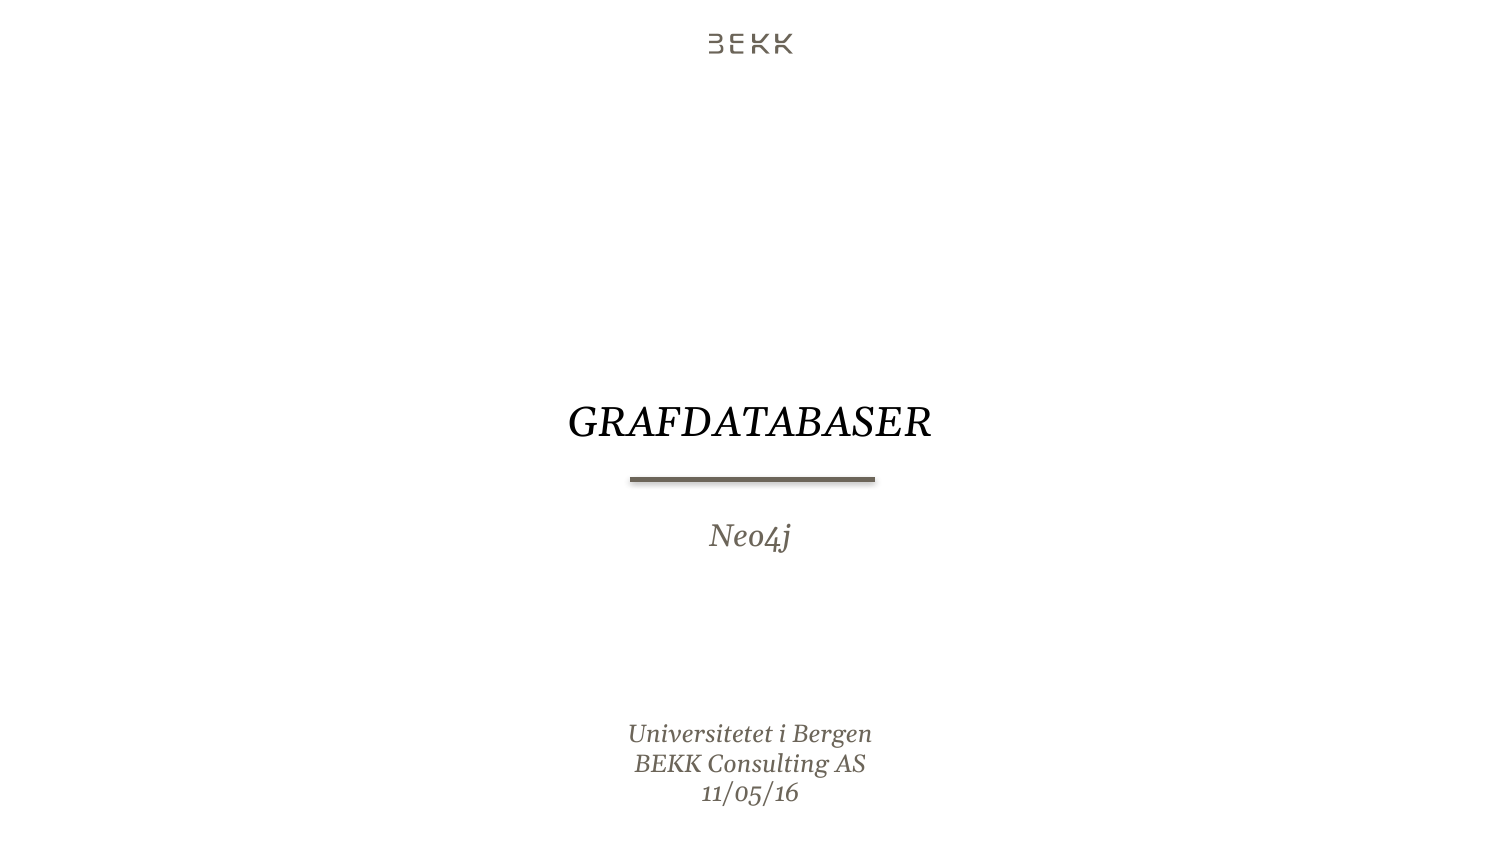

# Grafdatabaser
Neo4j
Universitetet i Bergen
BEKK Consulting AS
11/05/16